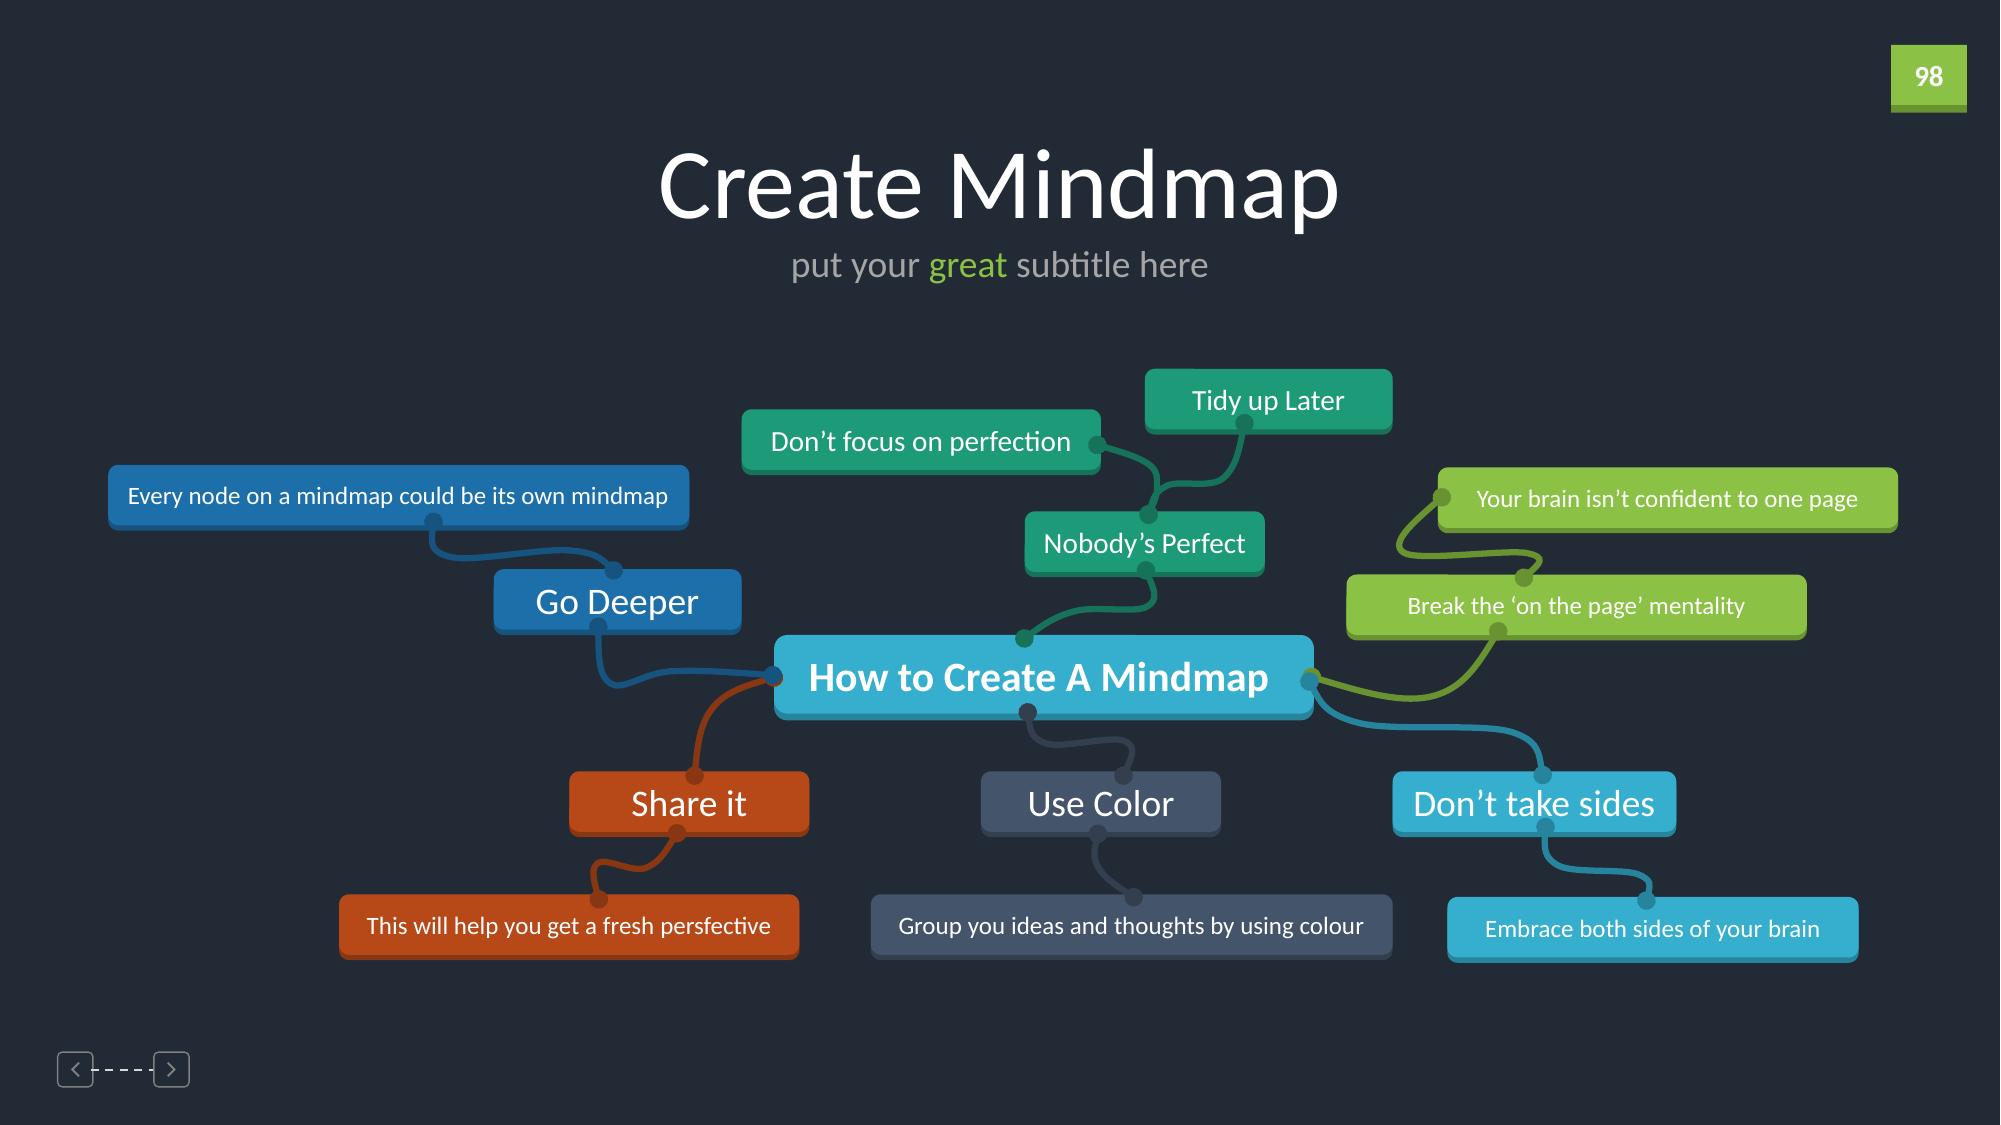

Create Mindmap
put your great subtitle here
Tidy up Later

Don’t focus on perfection

Every node on a mindmap could be its own mindmap

Your brain isn’t confident to one page

Nobody’s Perfect

Go Deeper

Break the ‘on the page’ mentality

How to Create A Mindmap

Share it

Use Color

Don’t take sides

This will help you get a fresh persfective

Group you ideas and thoughts by using colour

Embrace both sides of your brain